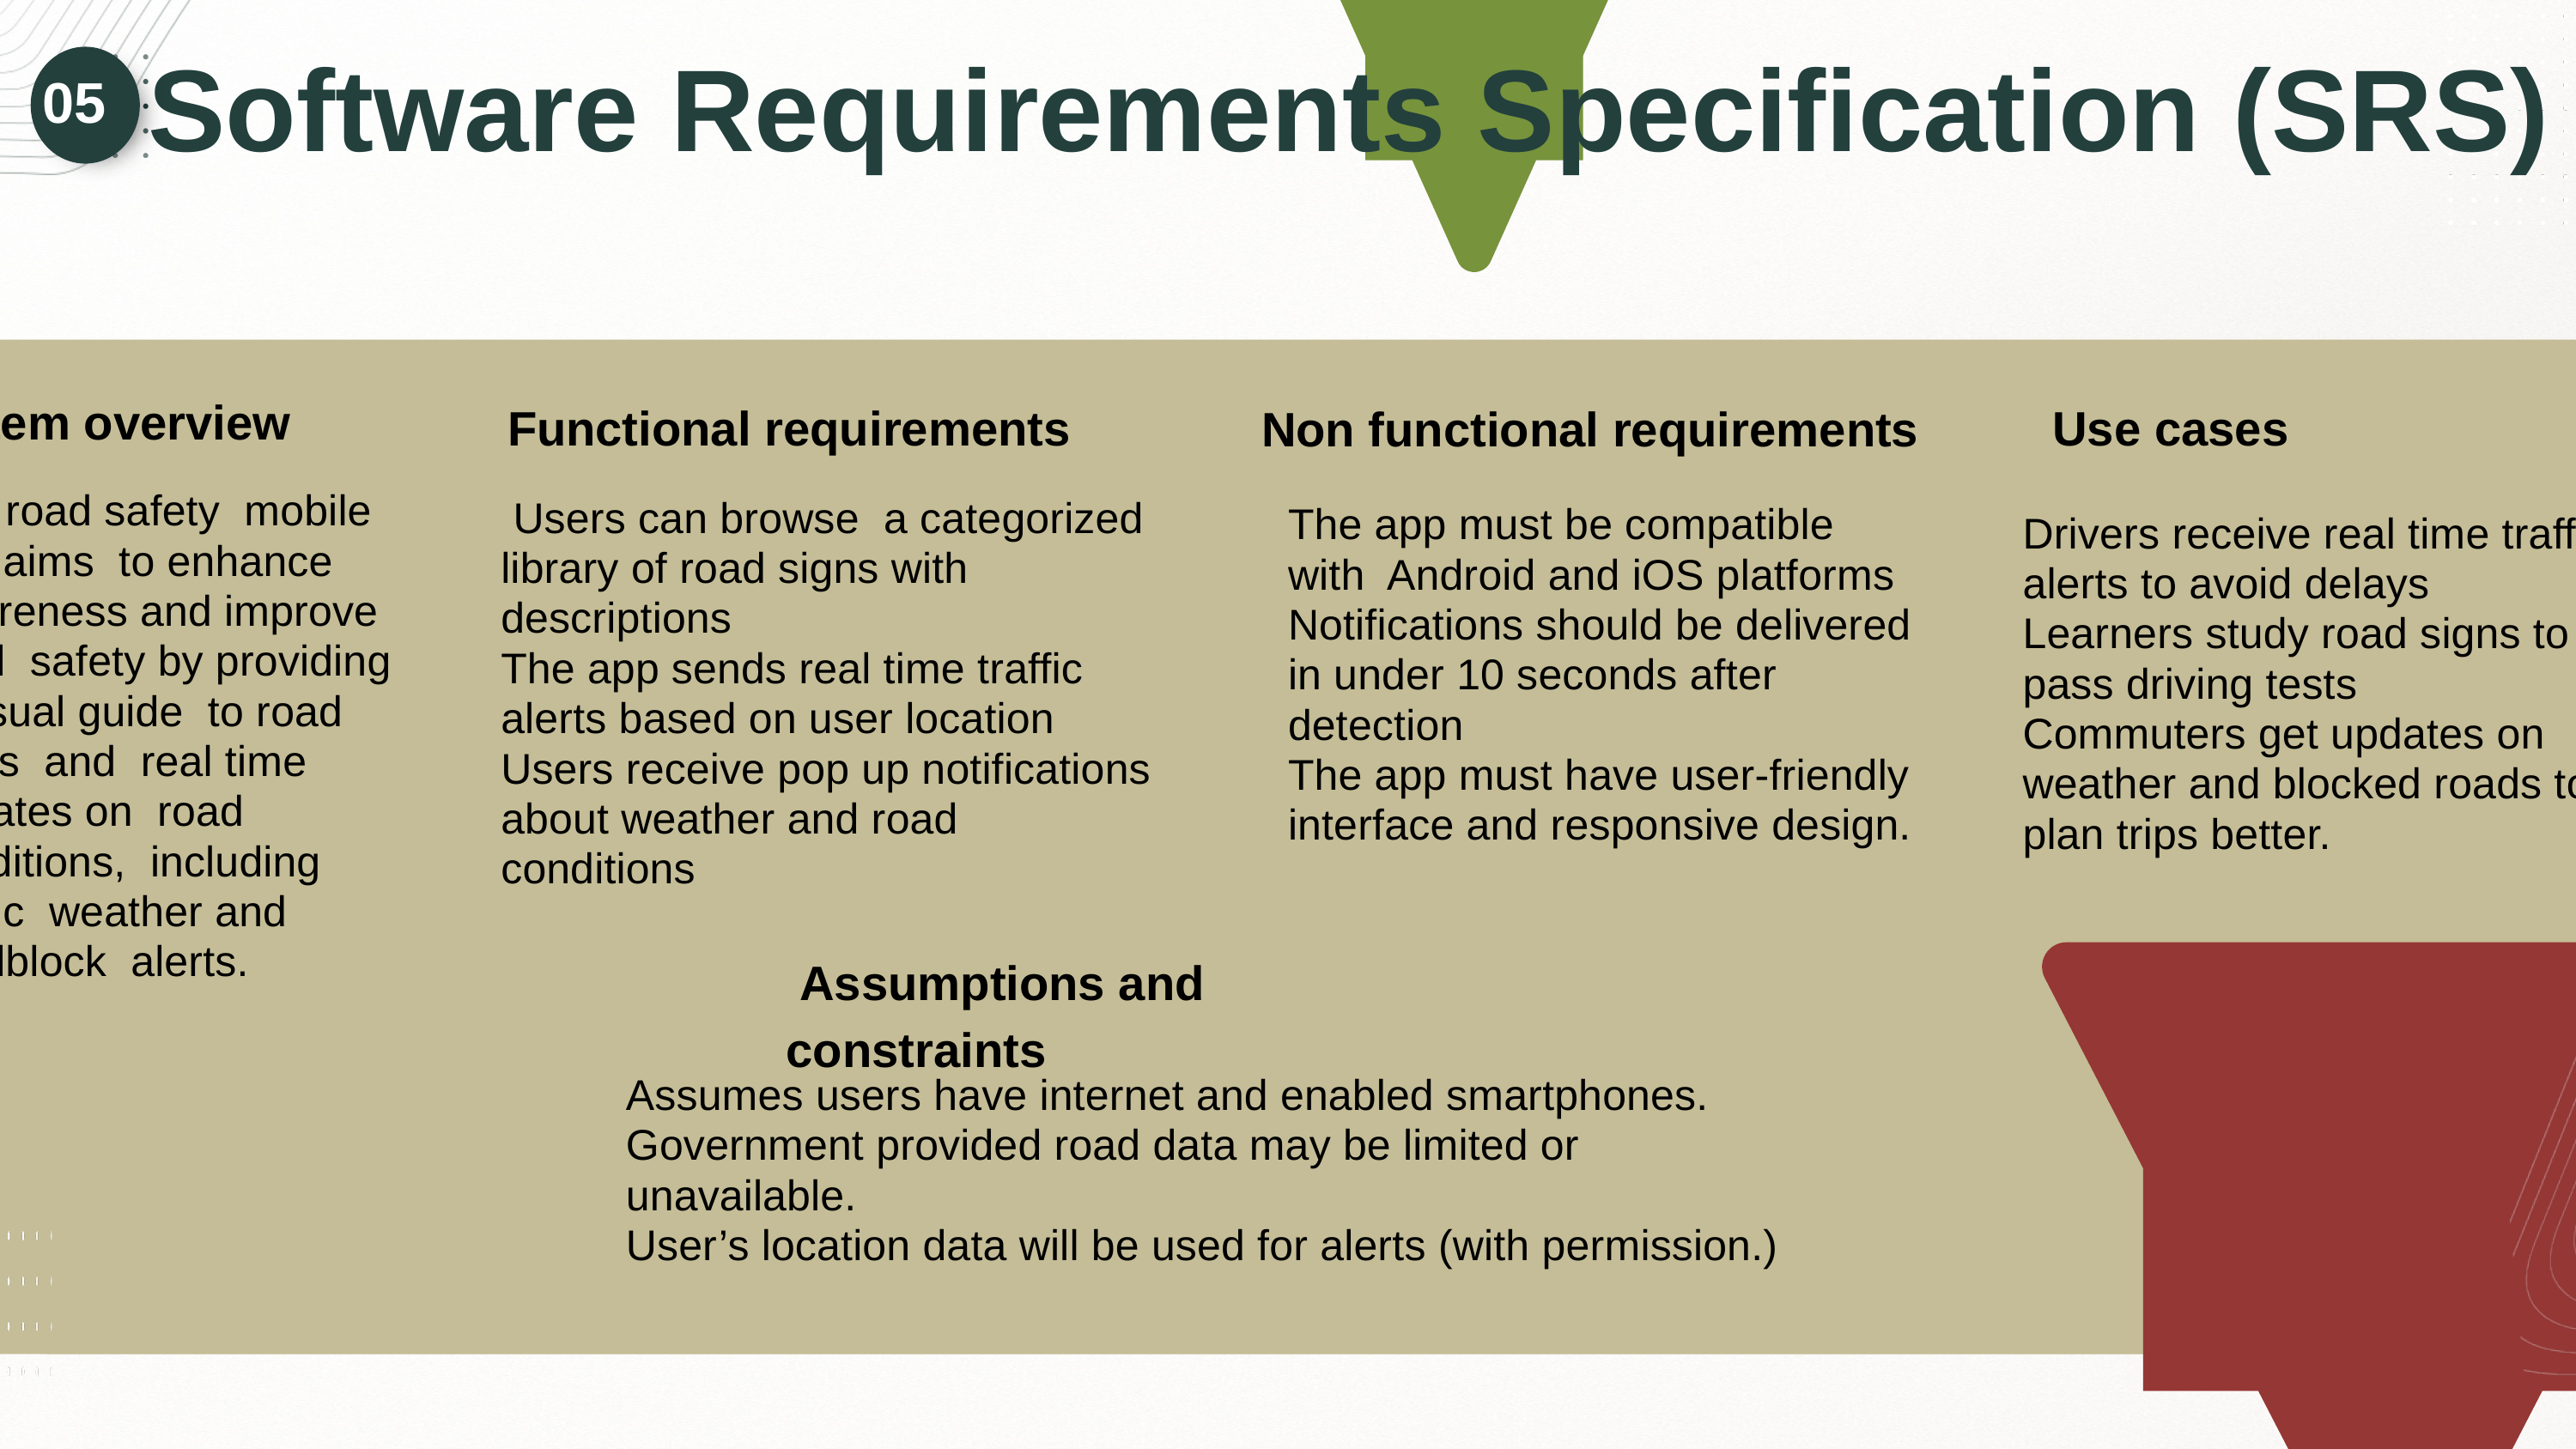

Software Requirements Specification (SRS)
05

System overview
Use cases
Functional requirements
Non functional requirements

The road safety  mobile app aims  to enhance awareness and improve road  safety by providing a visual guide  to road signs  and  real time updates on  road conditions,  including traffic  weather and roadblock  alerts.
 Users can browse  a categorized library of road signs with descriptions
The app sends real time traffic alerts based on user location
Users receive pop up notifications about weather and road conditions
The app must be compatible with  Android and iOS platforms
Notifications should be delivered in under 10 seconds after detection
The app must have user-friendly interface and responsive design.
Drivers receive real time traffic alerts to avoid delays
Learners study road signs to pass driving tests
Commuters get updates on weather and blocked roads to plan trips better.

 Assumptions and constraints

Assumes users have internet and enabled smartphones.
Government provided road data may be limited or unavailable.
User’s location data will be used for alerts (with permission.)